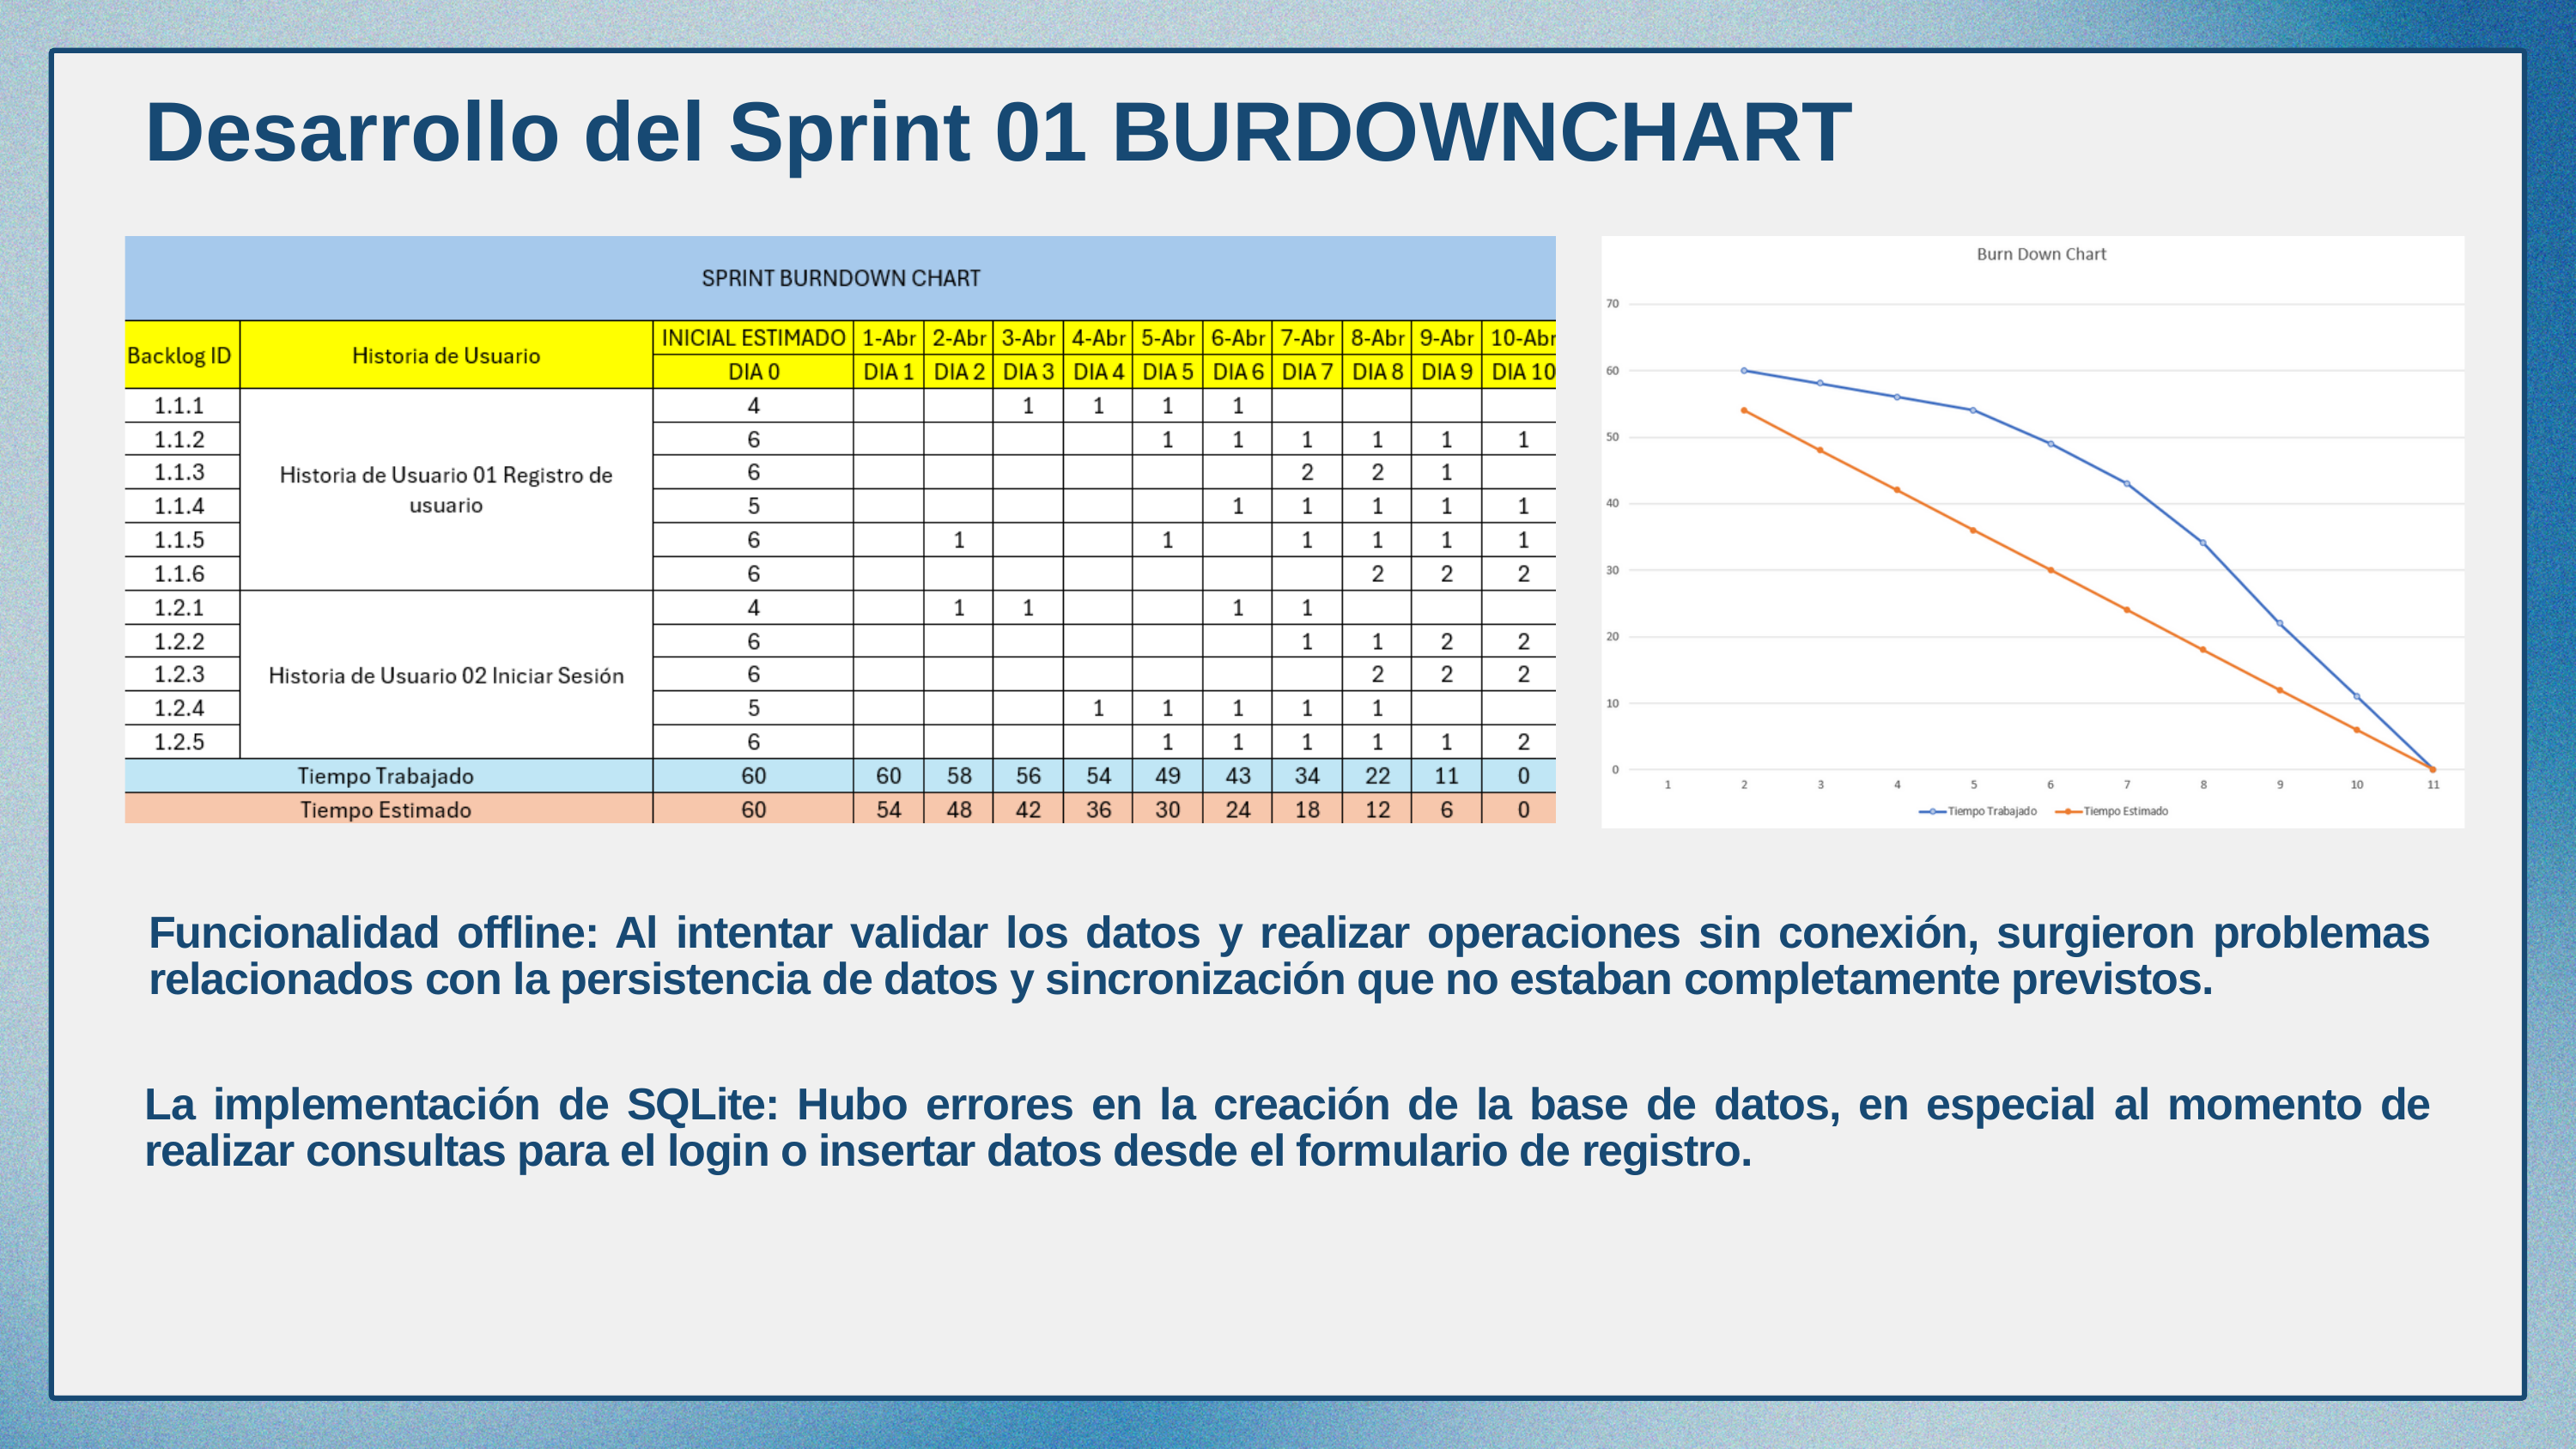

Desarrollo del Sprint 01 BURDOWNCHART

Funcionalidad offline: Al intentar validar los datos y realizar operaciones sin conexión, surgieron problemas relacionados con la persistencia de datos y sincronización que no estaban completamente previstos.

La implementación de SQLite: Hubo errores en la creación de la base de datos, en especial al momento de realizar consultas para el login o insertar datos desde el formulario de registro.